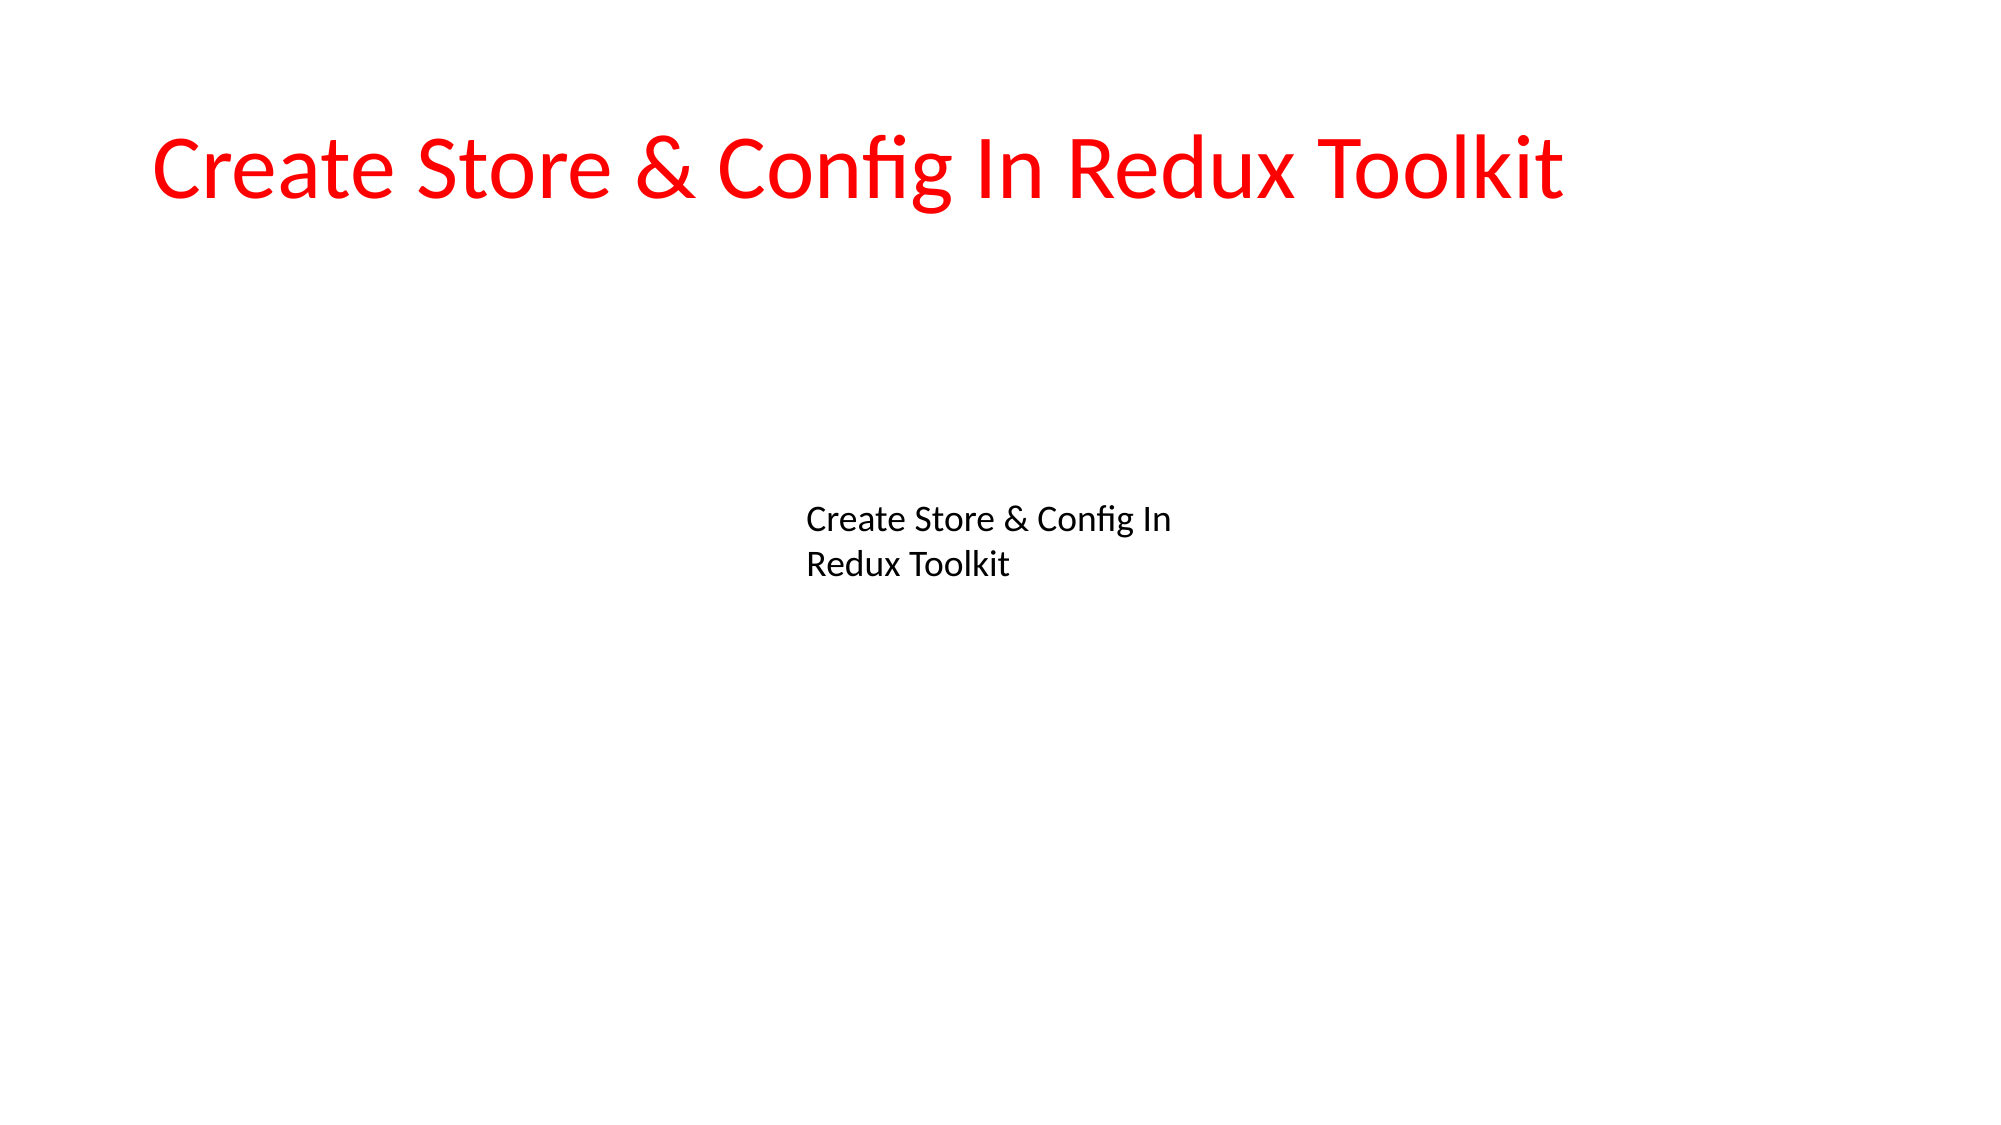

# Create Store & Config In Redux Toolkit

Create Store & Config In Redux Toolkit